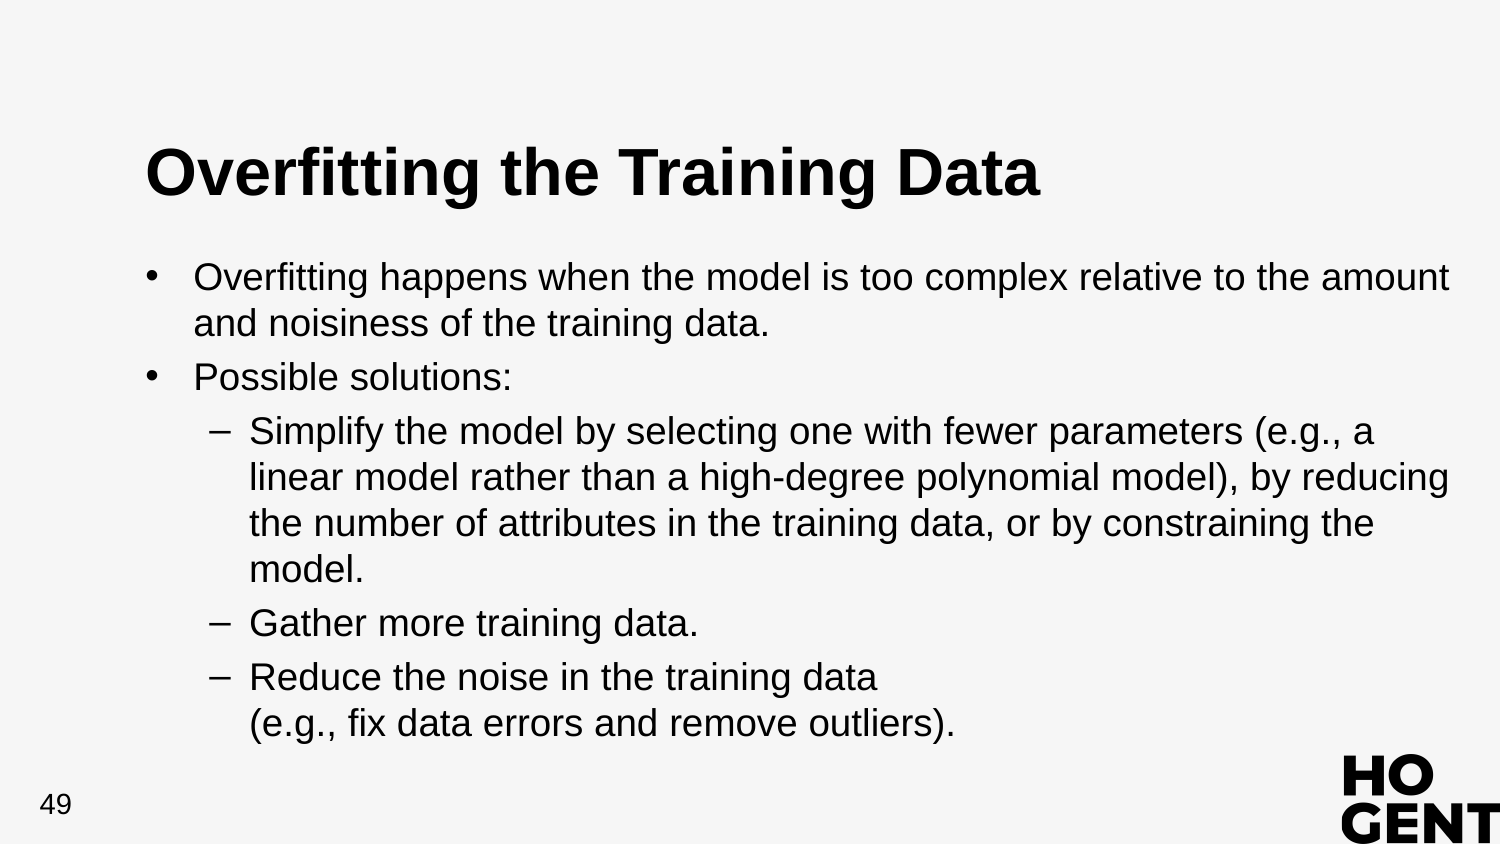

# Overfitting the Training Data
Overfitting happens when the model is too complex relative to the amount and noisiness of the training data.
Possible solutions:
Simplify the model by selecting one with fewer parameters (e.g., a linear model rather than a high-degree polynomial model), by reducing the number of attributes in the training data, or by constraining the model.
Gather more training data.
Reduce the noise in the training data
(e.g., fix data errors and remove outliers).